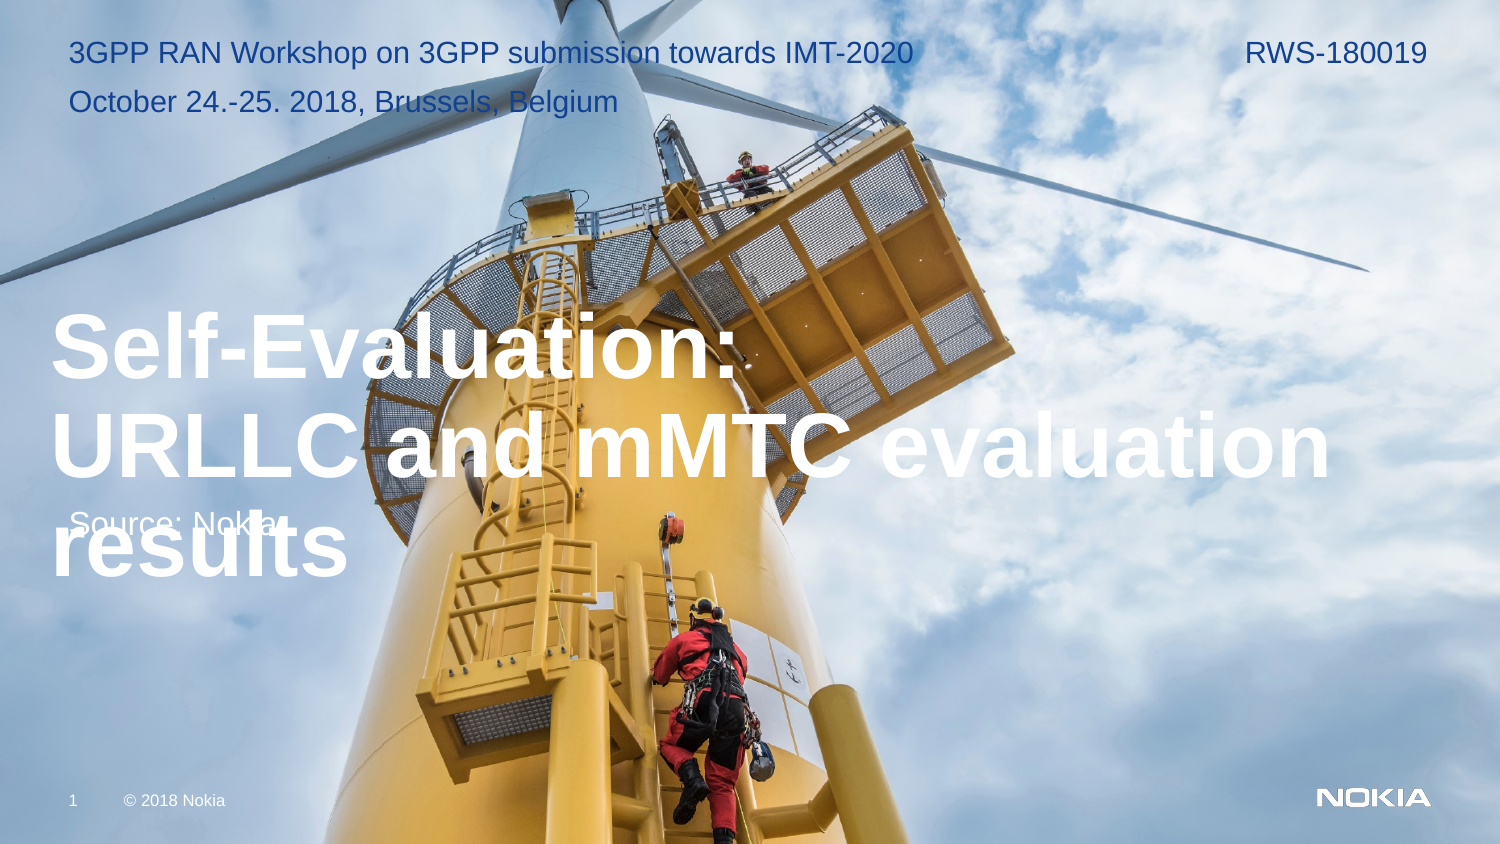

3GPP RAN Workshop on 3GPP submission towards IMT-2020                                       RWS-180019
October 24.-25. 2018, Brussels, Belgium
Self-Evaluation:
URLLC and mMTC evaluation results
Source: Nokia